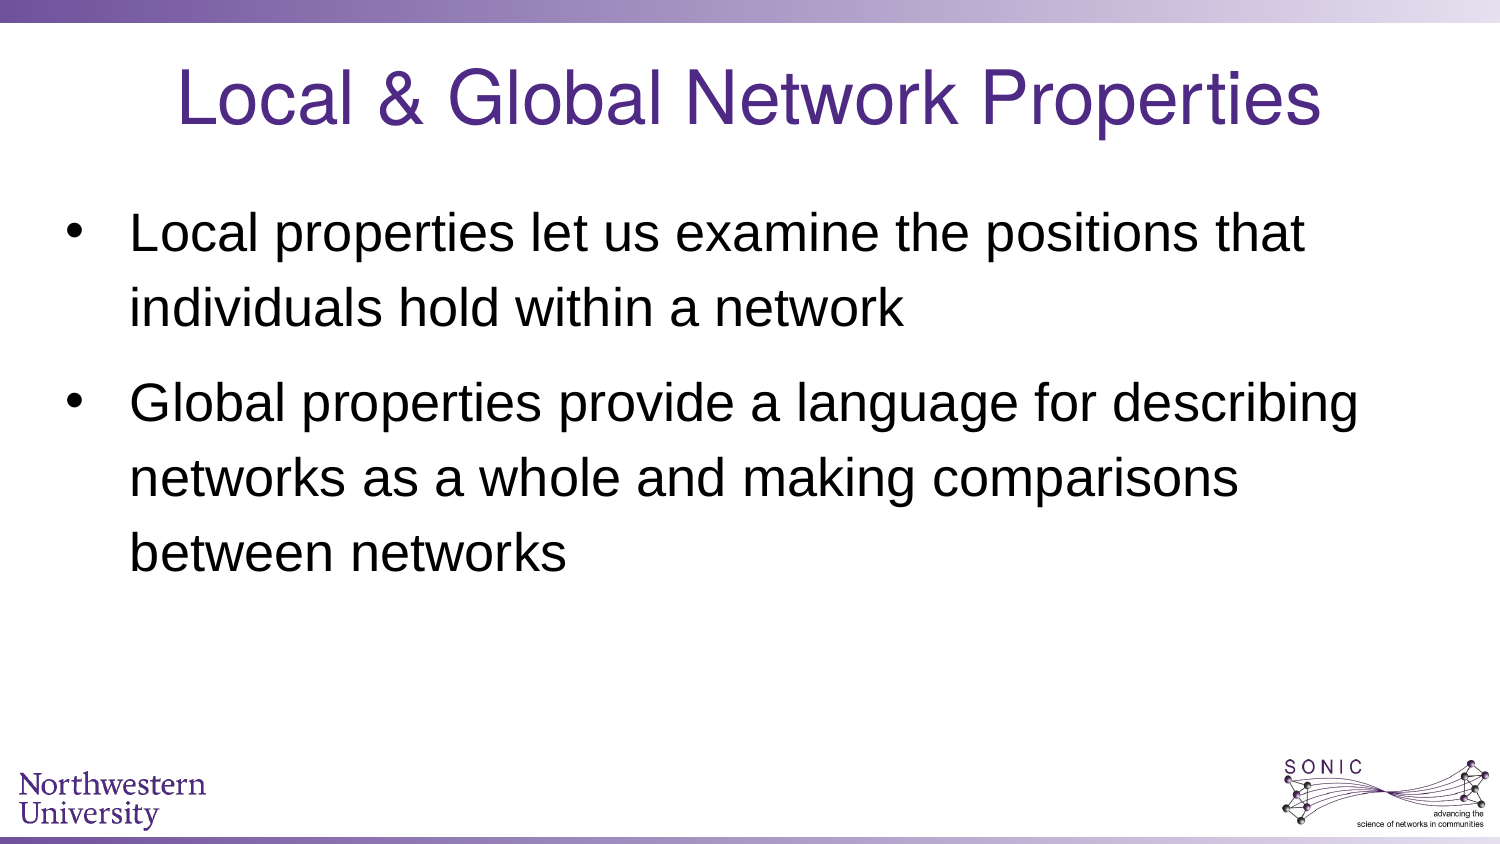

# Local & Global Network Properties
Local properties let us examine the positions that individuals hold within a network
Global properties provide a language for describing networks as a whole and making comparisons between networks